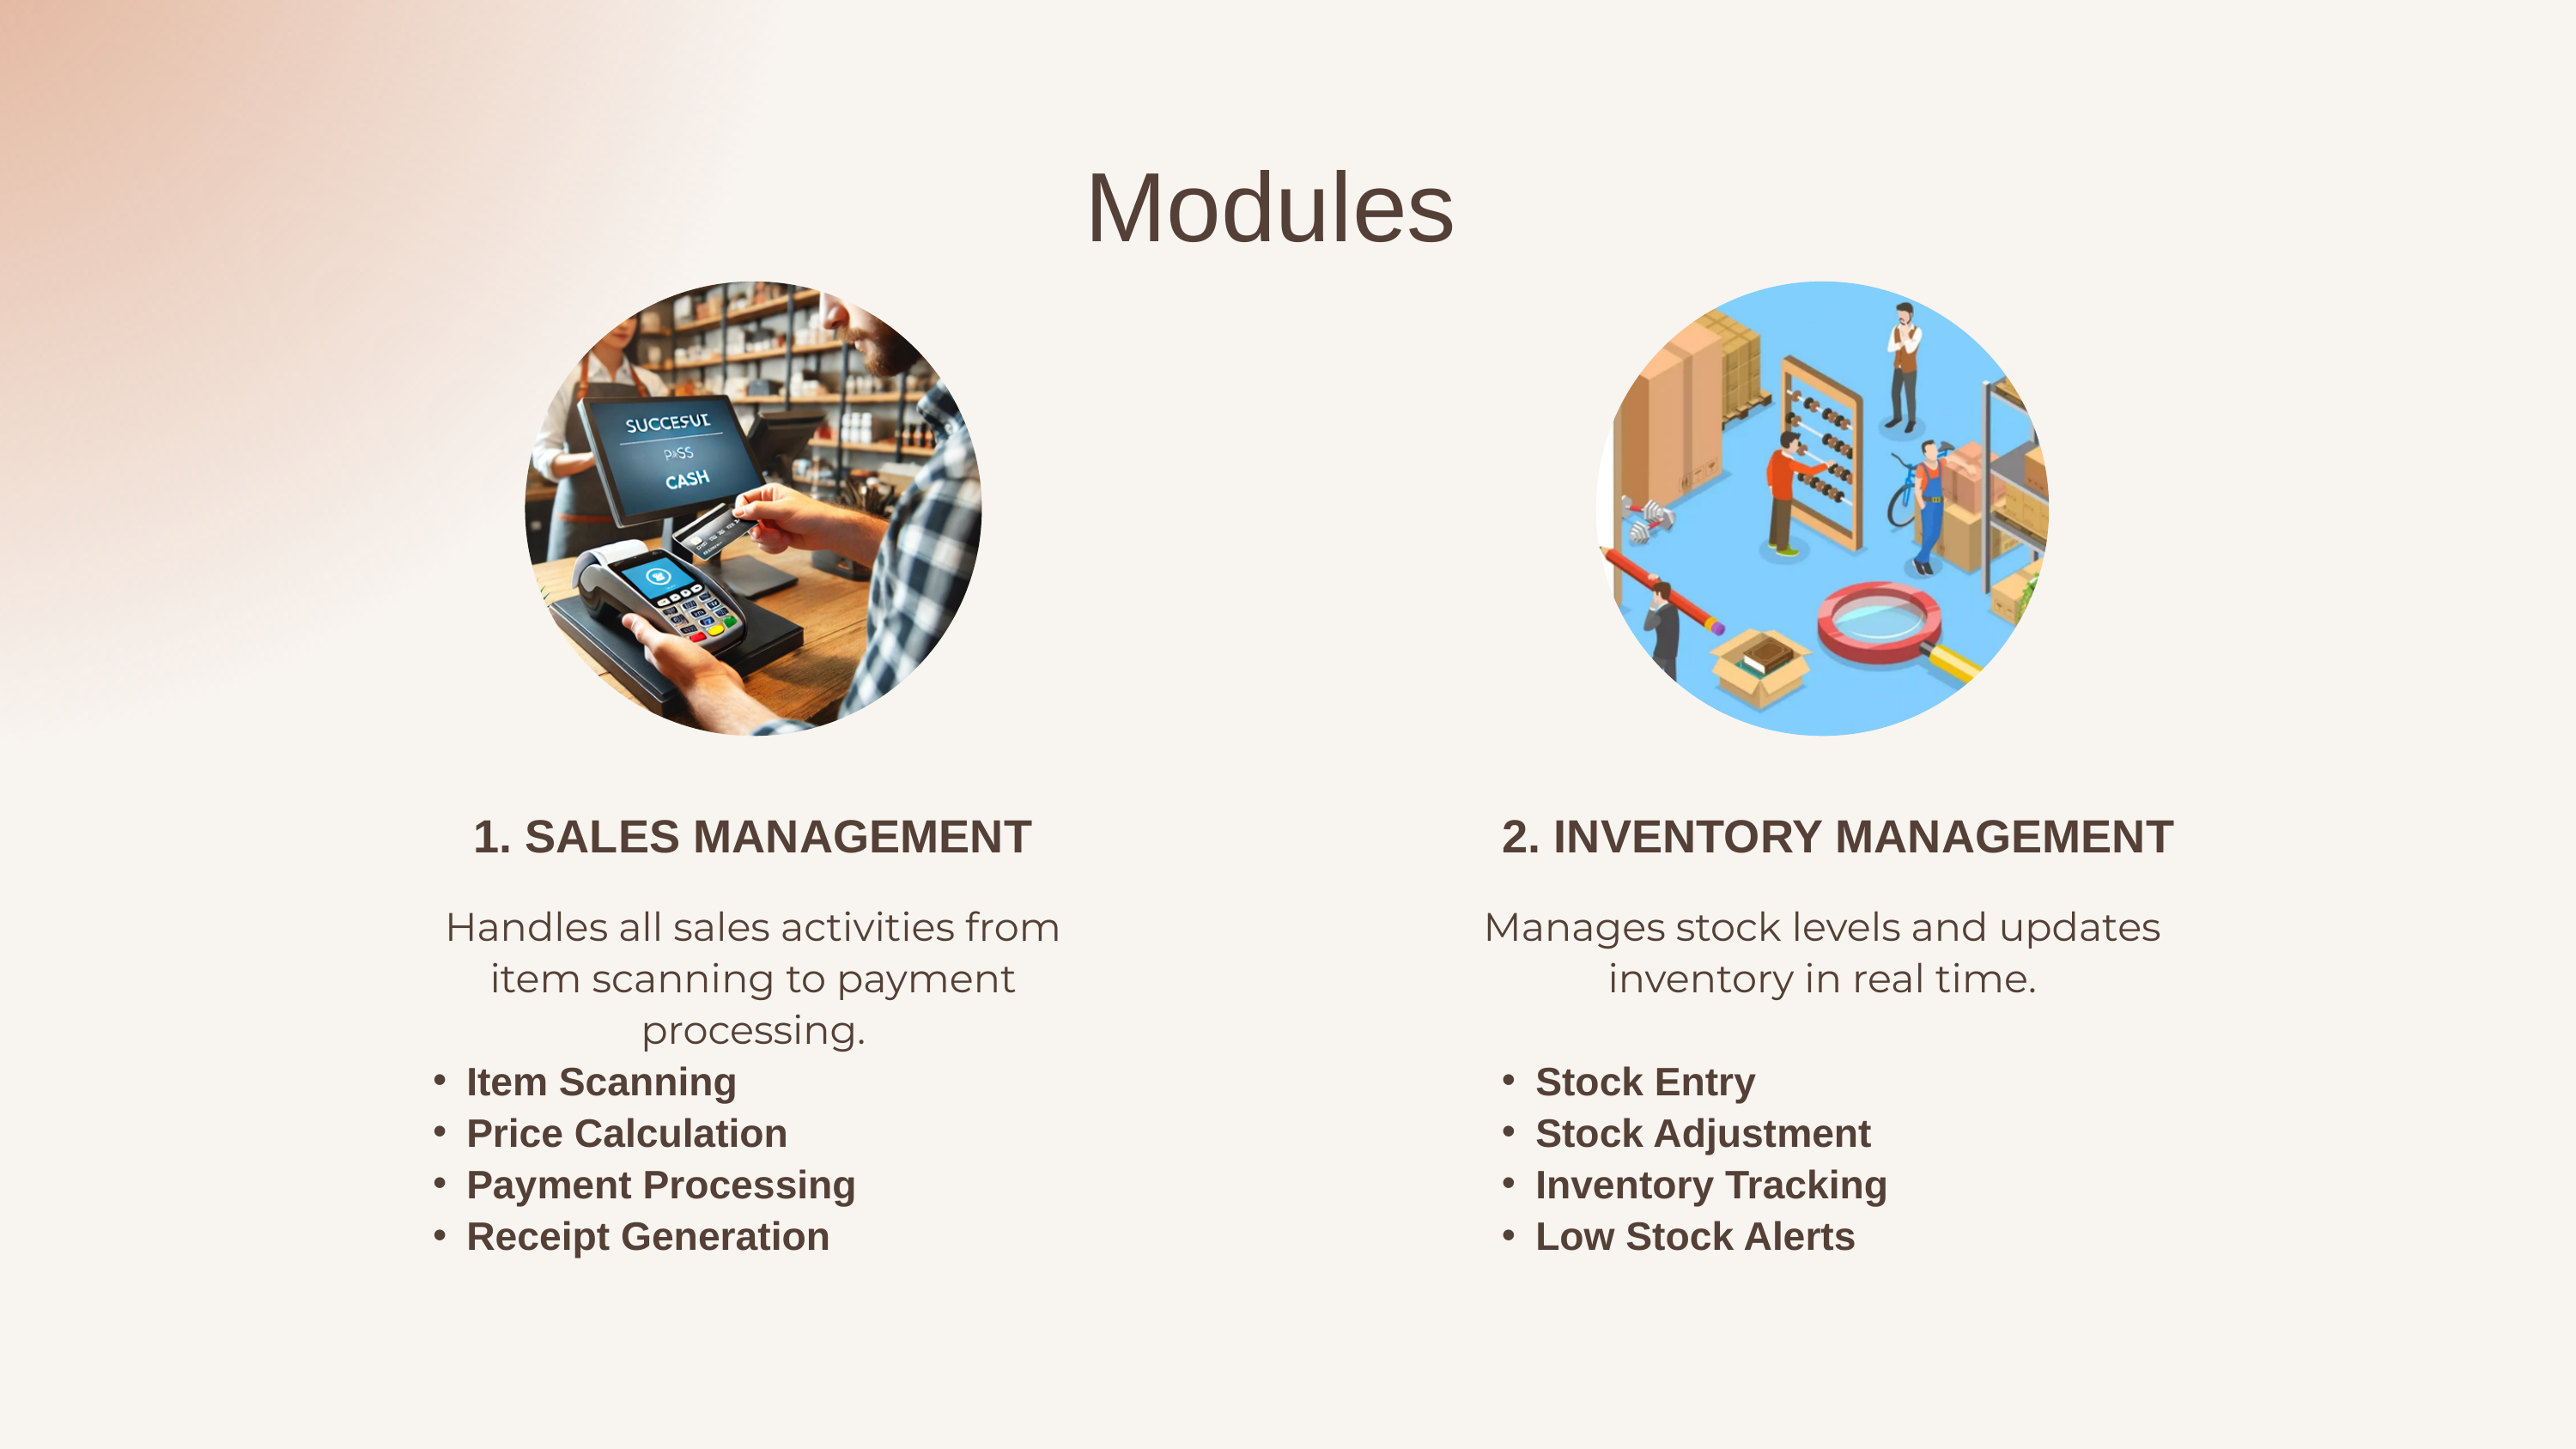

Modules

1. SALES MANAGEMENT
2. INVENTORY MANAGEMENT
Handles all sales activities from item scanning to payment processing.
Item Scanning
Price Calculation
Payment Processing
Receipt Generation

Manages stock levels and updates inventory in real time.

Stock Entry
Stock Adjustment
Inventory Tracking
Low Stock Alerts